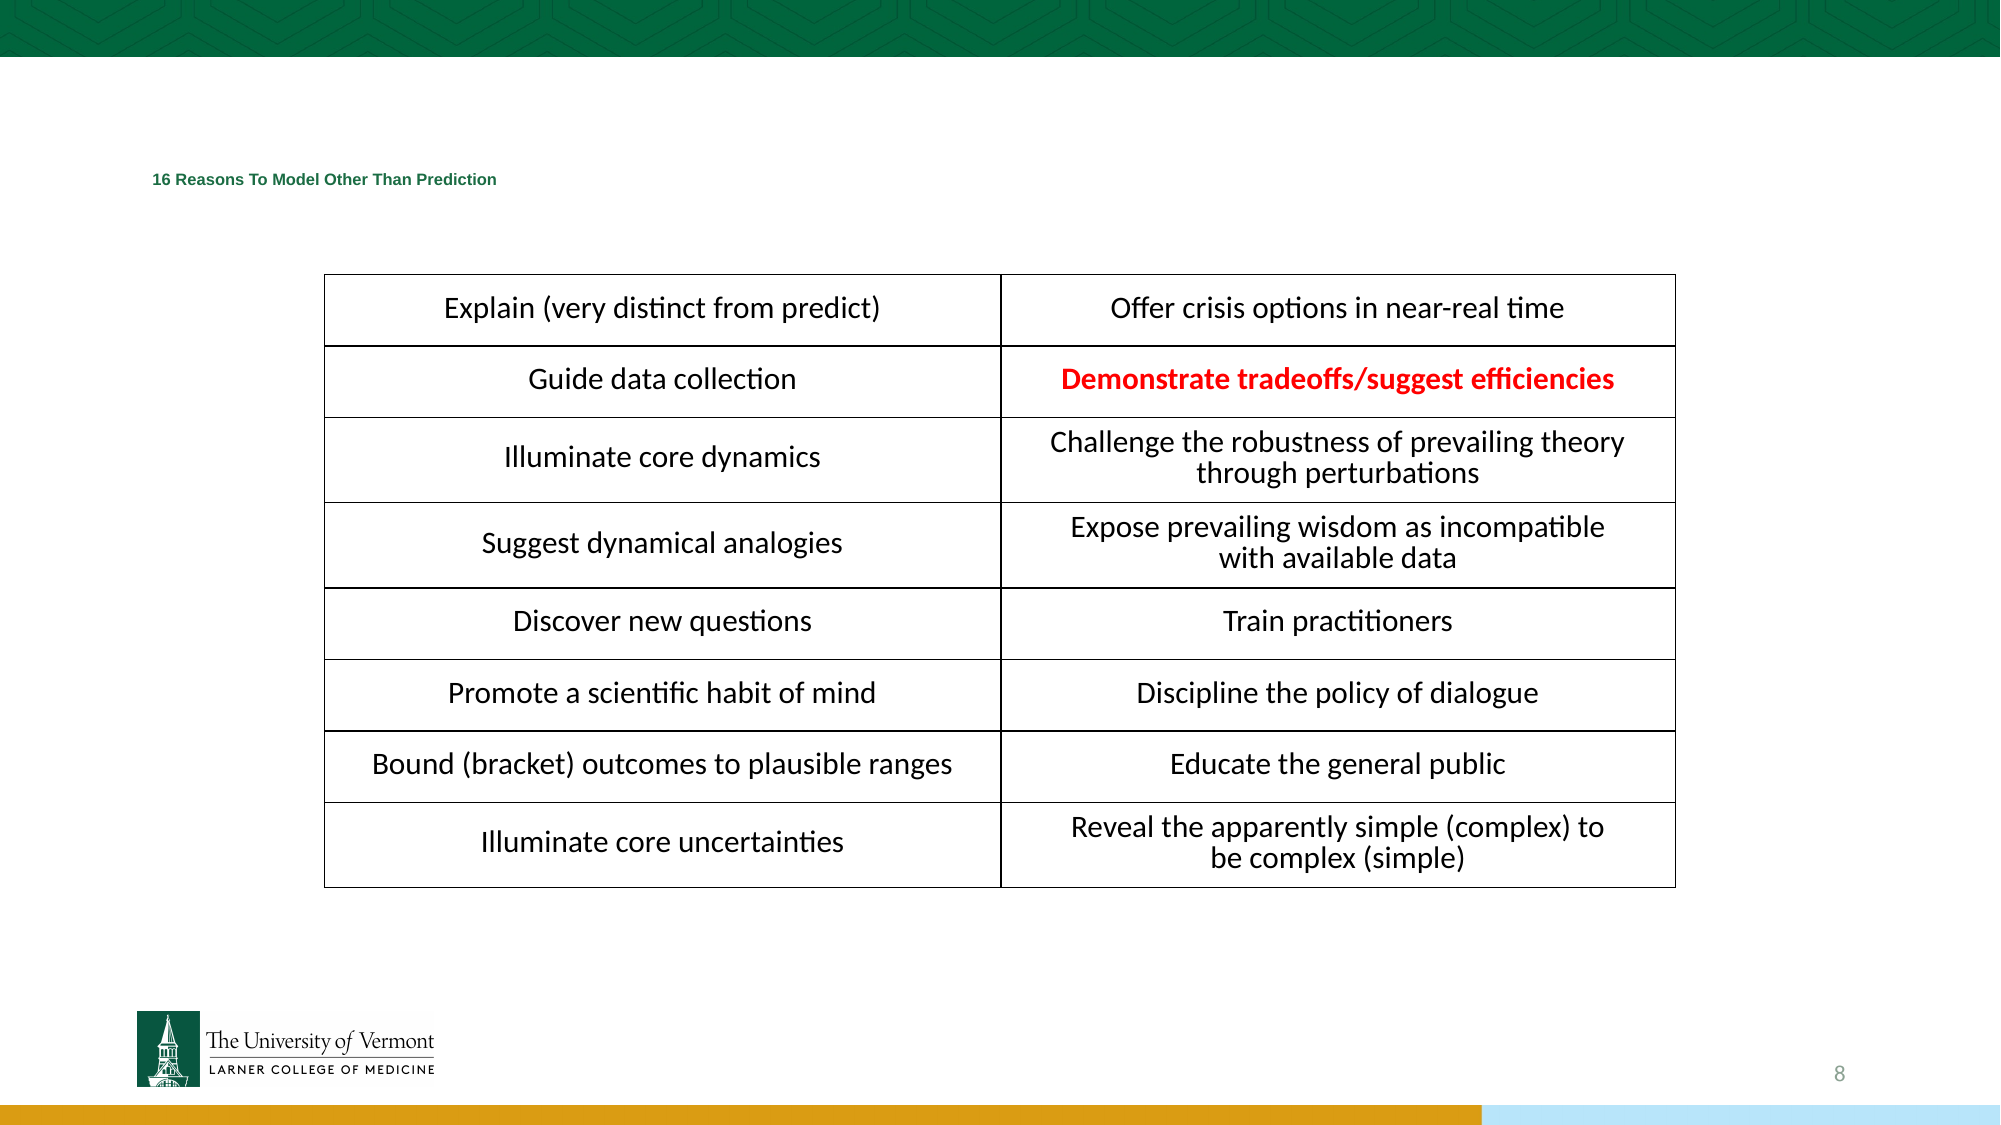

# 16 Reasons To Model Other Than Prediction
| Explain (very distinct from predict)​ | Offer crisis options in near-real time​ |
| --- | --- |
| Guide data collection​ | Demonstrate tradeoffs/suggest efficiencies​ |
| Illuminate core dynamics​ | Challenge the robustness of prevailing theory through perturbations​ |
| Suggest dynamical analogies​ | Expose prevailing wisdom as incompatible with available data​ |
| Discover new questions​ | Train practitioners​ |
| Promote a scientific habit of mind​ | Discipline the policy of dialogue​ |
| Bound (bracket) outcomes to plausible ranges​ | Educate the general public​ |
| Illuminate core uncertainties​ | Reveal the apparently simple (complex) to be complex (simple)​ |
8